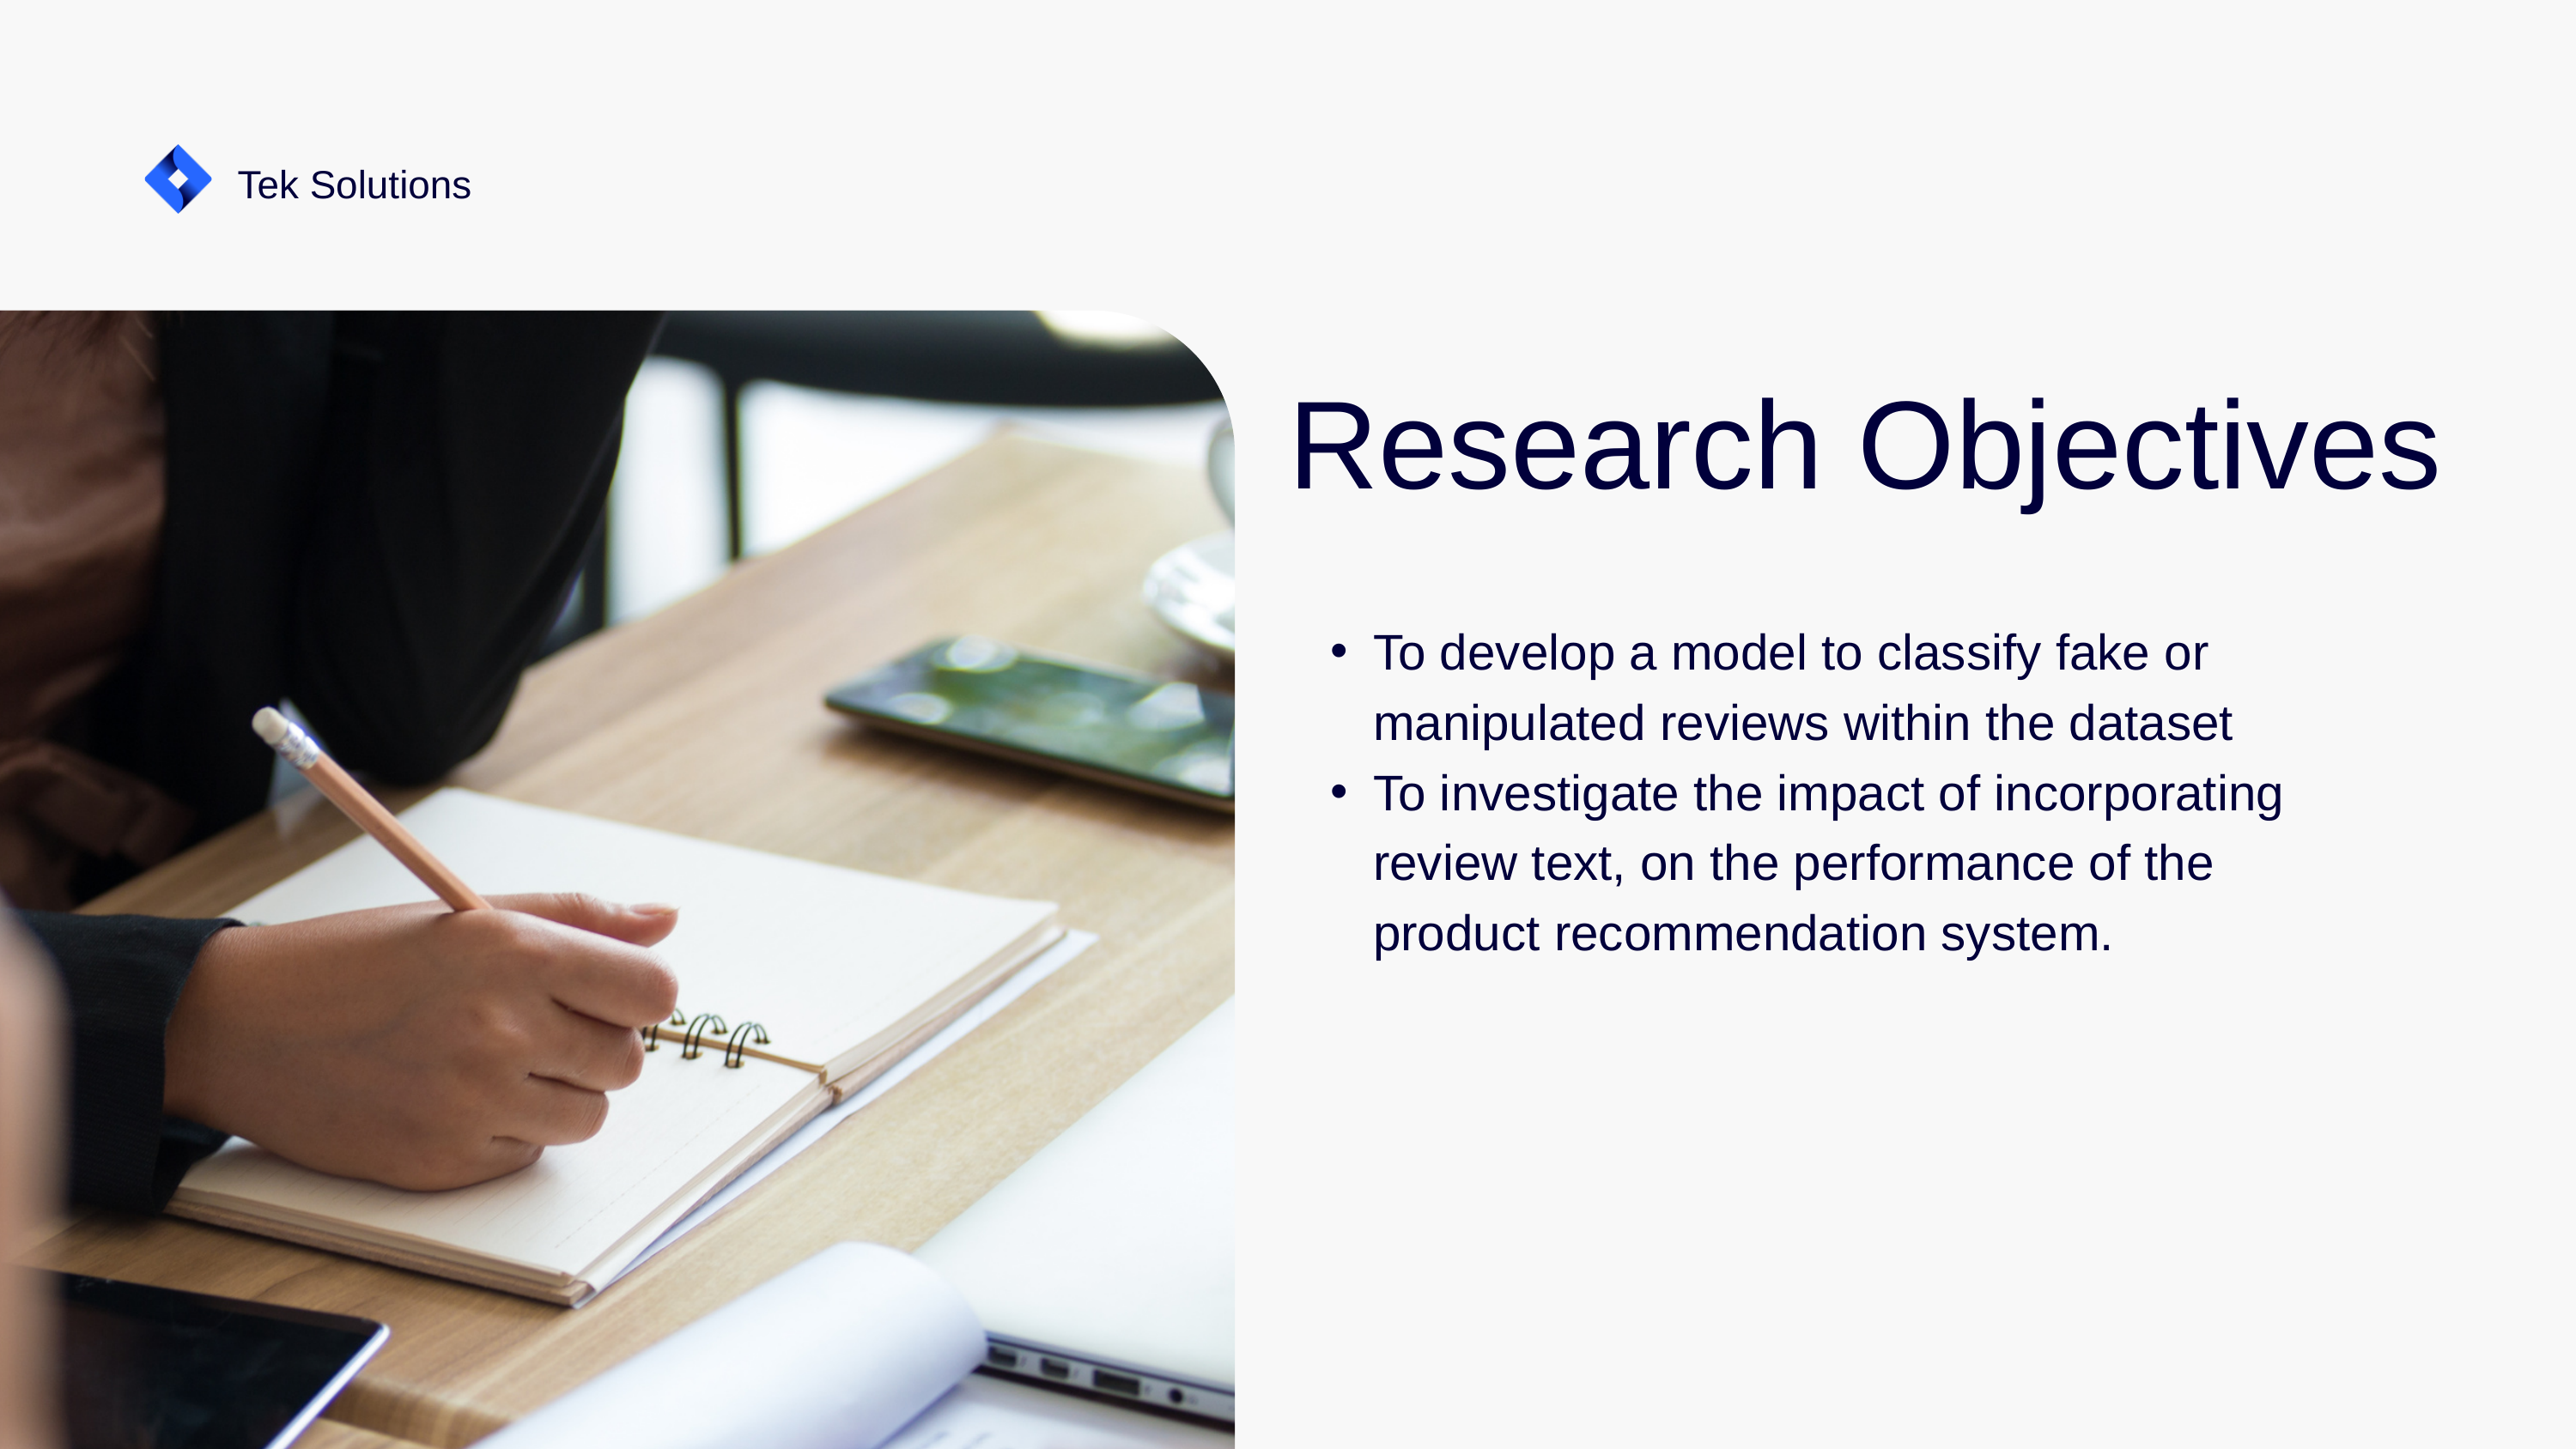

Tek Solutions

Research Objectives
To develop a model to classify fake or manipulated reviews within the dataset
To investigate the impact of incorporating review text, on the performance of the product recommendation system.